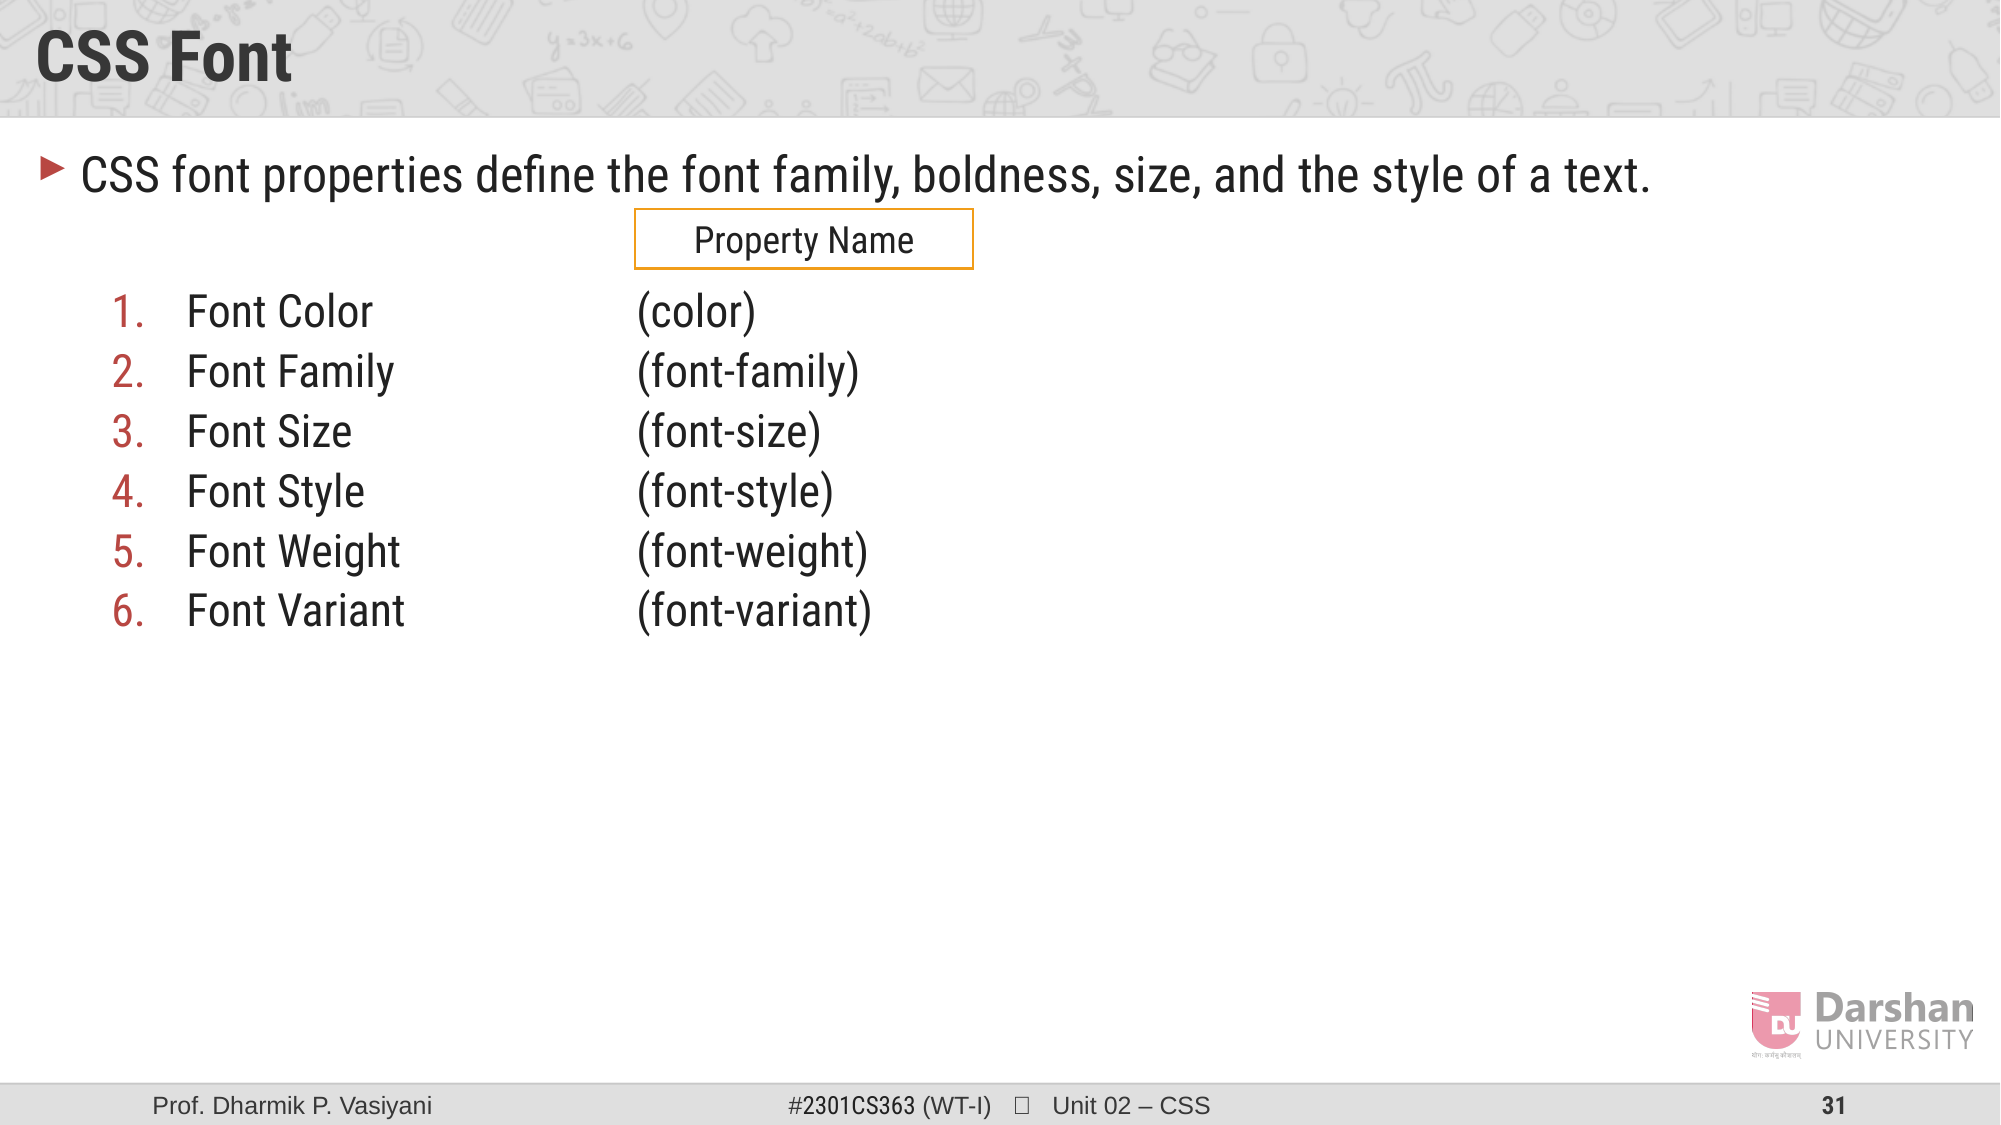

# CSS Font
CSS font properties define the font family, boldness, size, and the style of a text.

Font Color		(color)
Font Family		(font-family)
Font Size		(font-size)
Font Style		(font-style)
Font Weight		(font-weight)
Font Variant		(font-variant)

Property Name